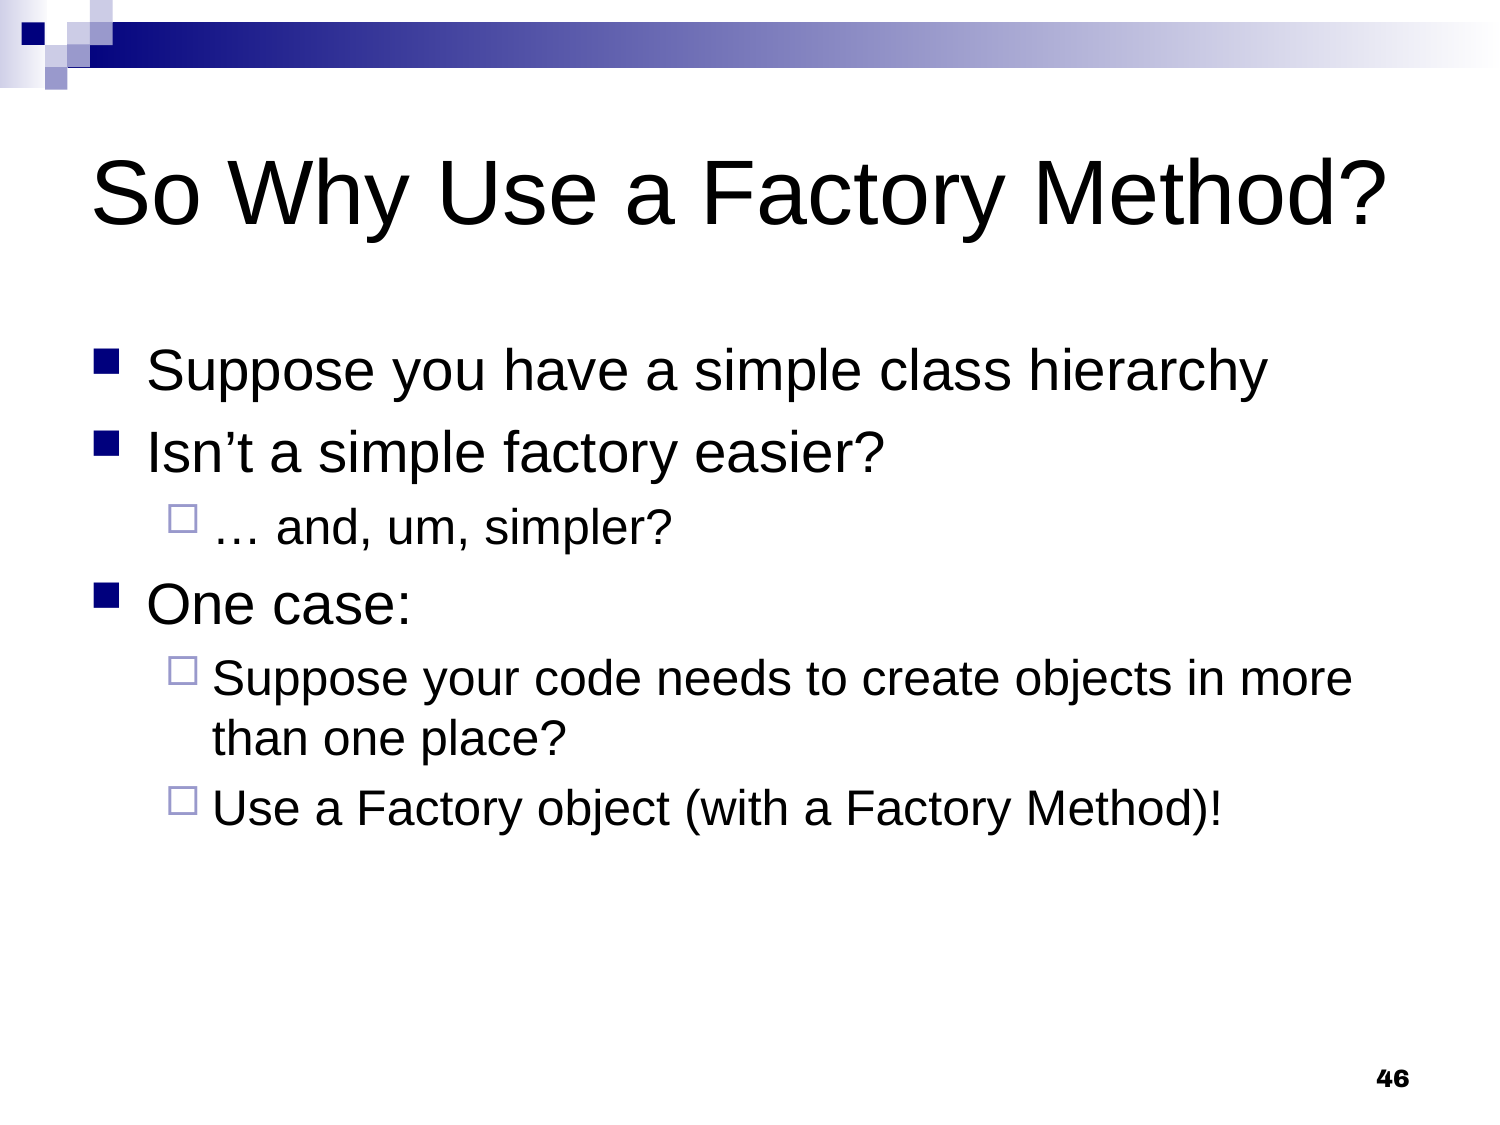

# So Why Use a Factory Method?
Suppose you have a simple class hierarchy
Isn’t a simple factory easier?
… and, um, simpler?
One case:
Suppose your code needs to create objects in more than one place?
Use a Factory object (with a Factory Method)!
46